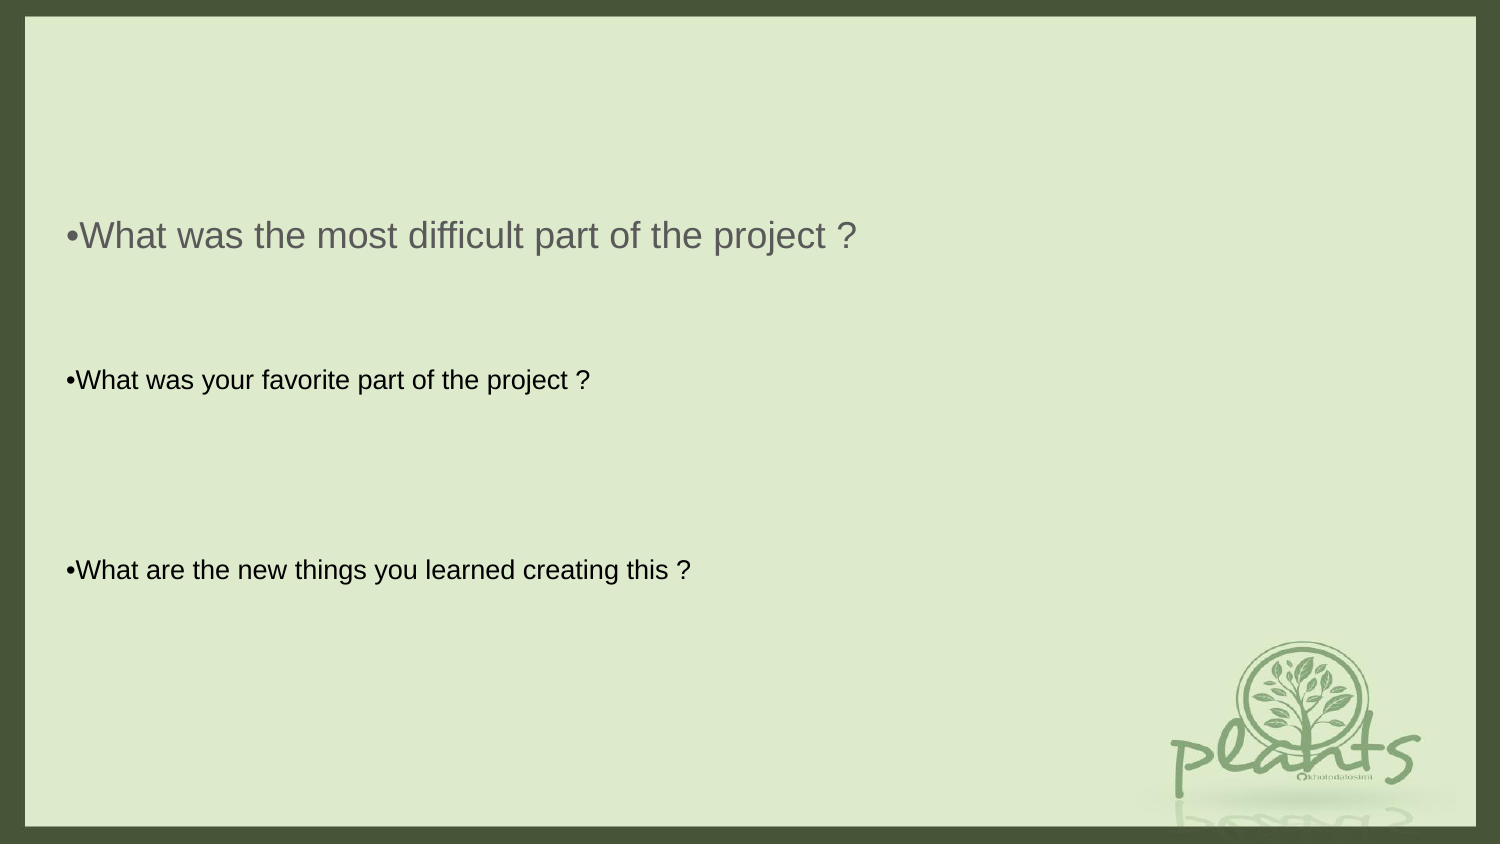

•What was the most difficult part of the project ?

•What was your favorite part of the project ?

•What are the new things you learned creating this ?